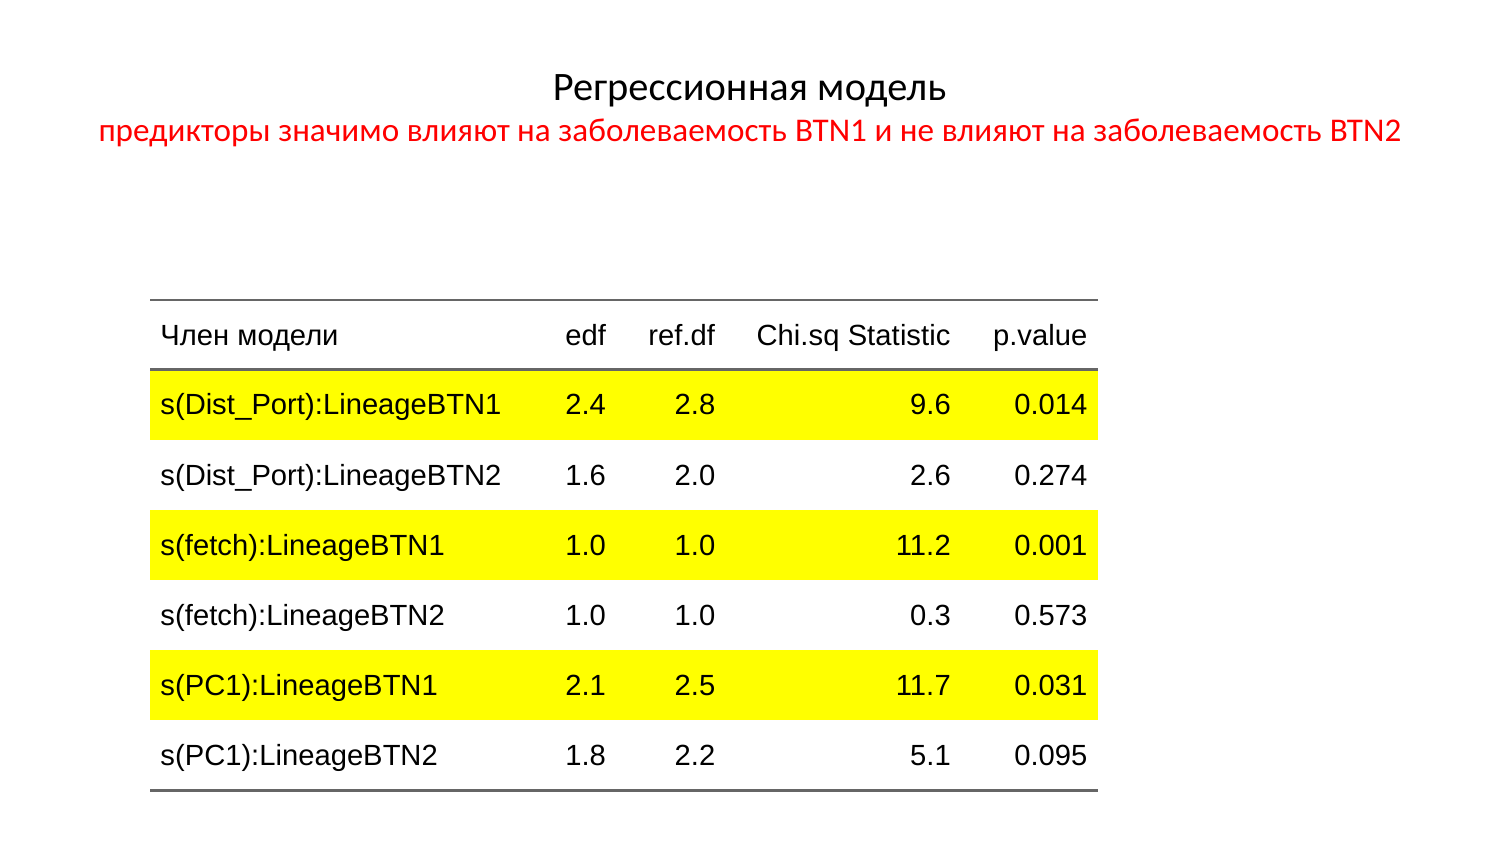

# Регрессионная модель предикторы значимо влияют на заболеваемость BTN1 и не влияют на заболеваемость BTN2
| Член модели | edf | ref.df | Chi.sq Statistic | p.value |
| --- | --- | --- | --- | --- |
| s(Dist\_Port):LineageBTN1 | 2.4 | 2.8 | 9.6 | 0.014 |
| s(Dist\_Port):LineageBTN2 | 1.6 | 2.0 | 2.6 | 0.274 |
| s(fetch):LineageBTN1 | 1.0 | 1.0 | 11.2 | 0.001 |
| s(fetch):LineageBTN2 | 1.0 | 1.0 | 0.3 | 0.573 |
| s(PC1):LineageBTN1 | 2.1 | 2.5 | 11.7 | 0.031 |
| s(PC1):LineageBTN2 | 1.8 | 2.2 | 5.1 | 0.095 |